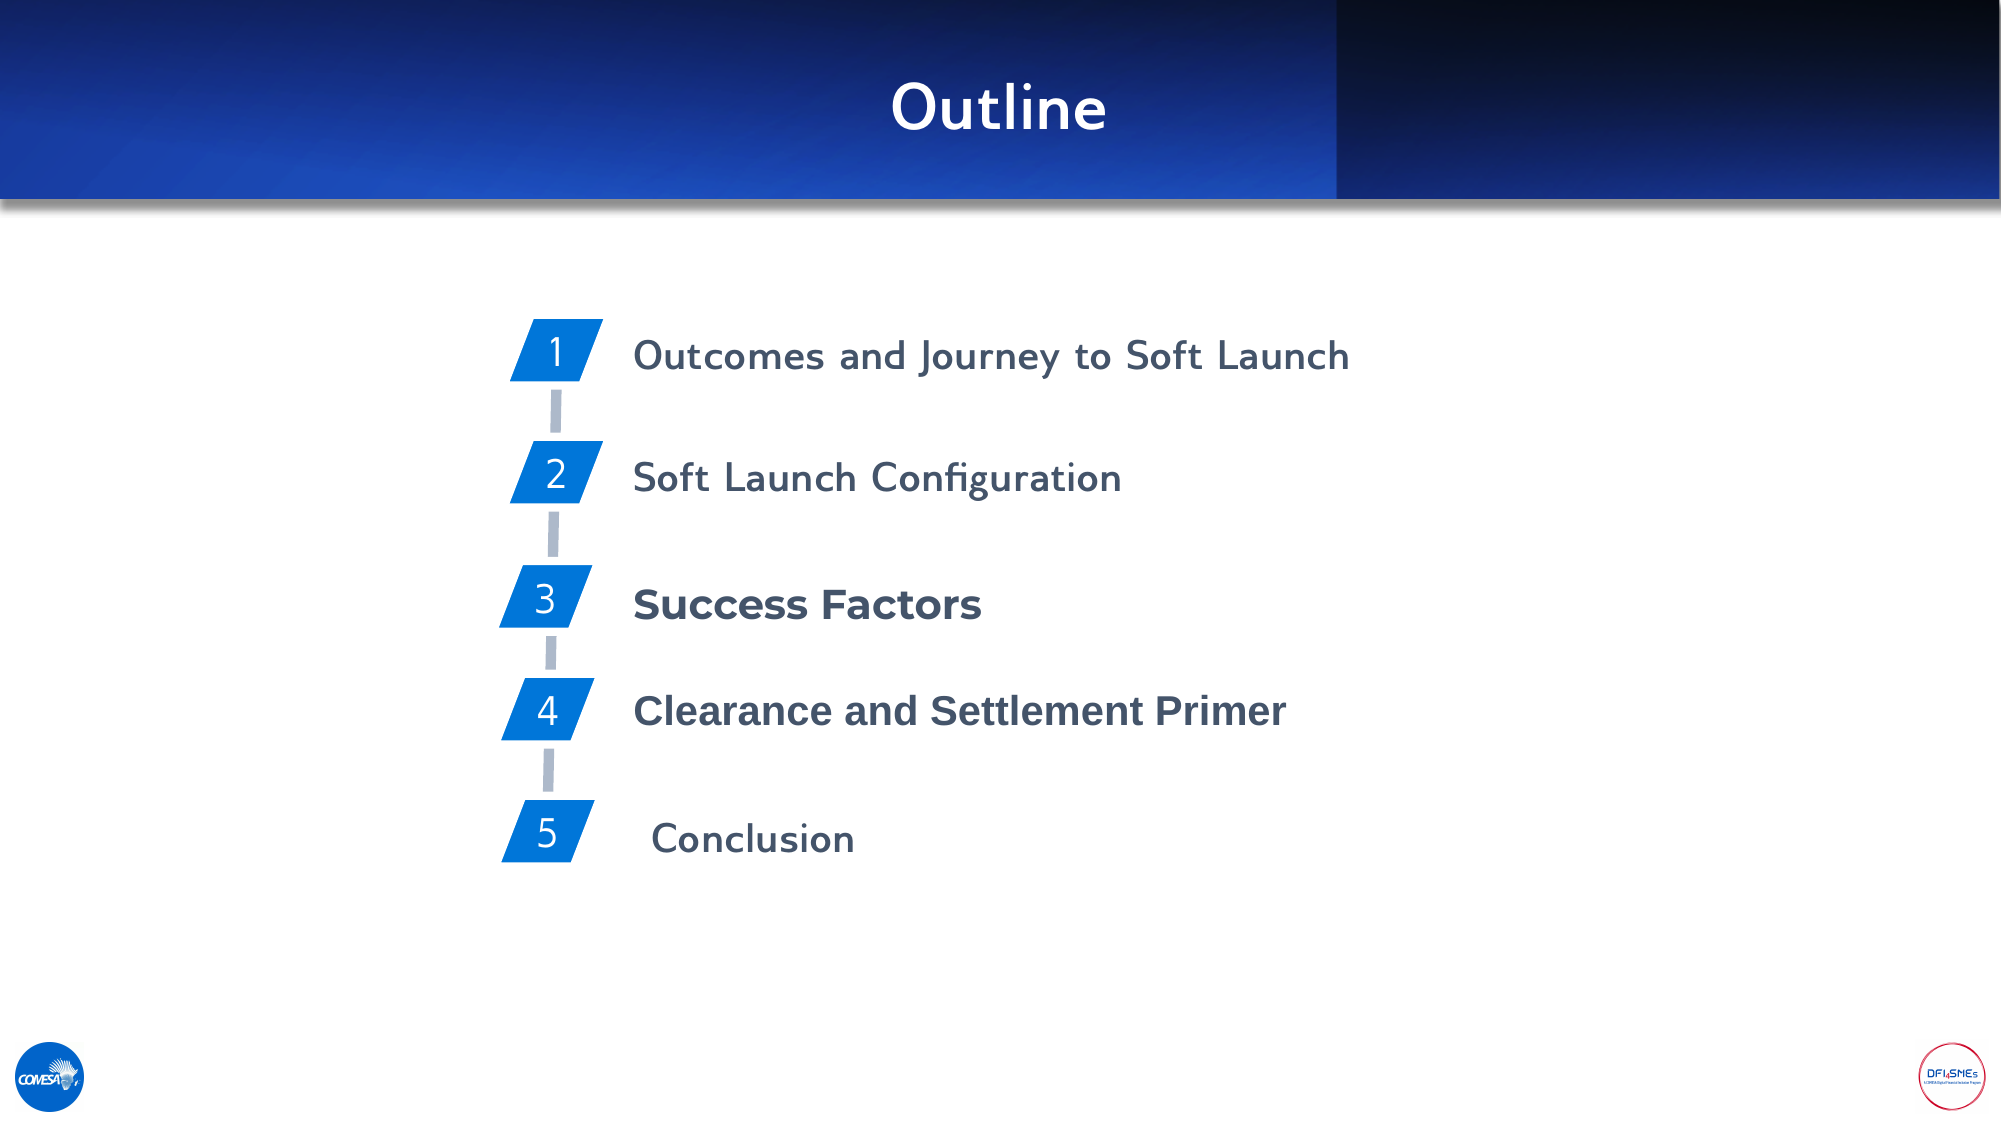

Outline
1
Outcomes and Journey to Soft Launch
2
Soft Launch Configuration
3
Success Factors
4
Clearance and Settlement Primer
5
  Conclusion